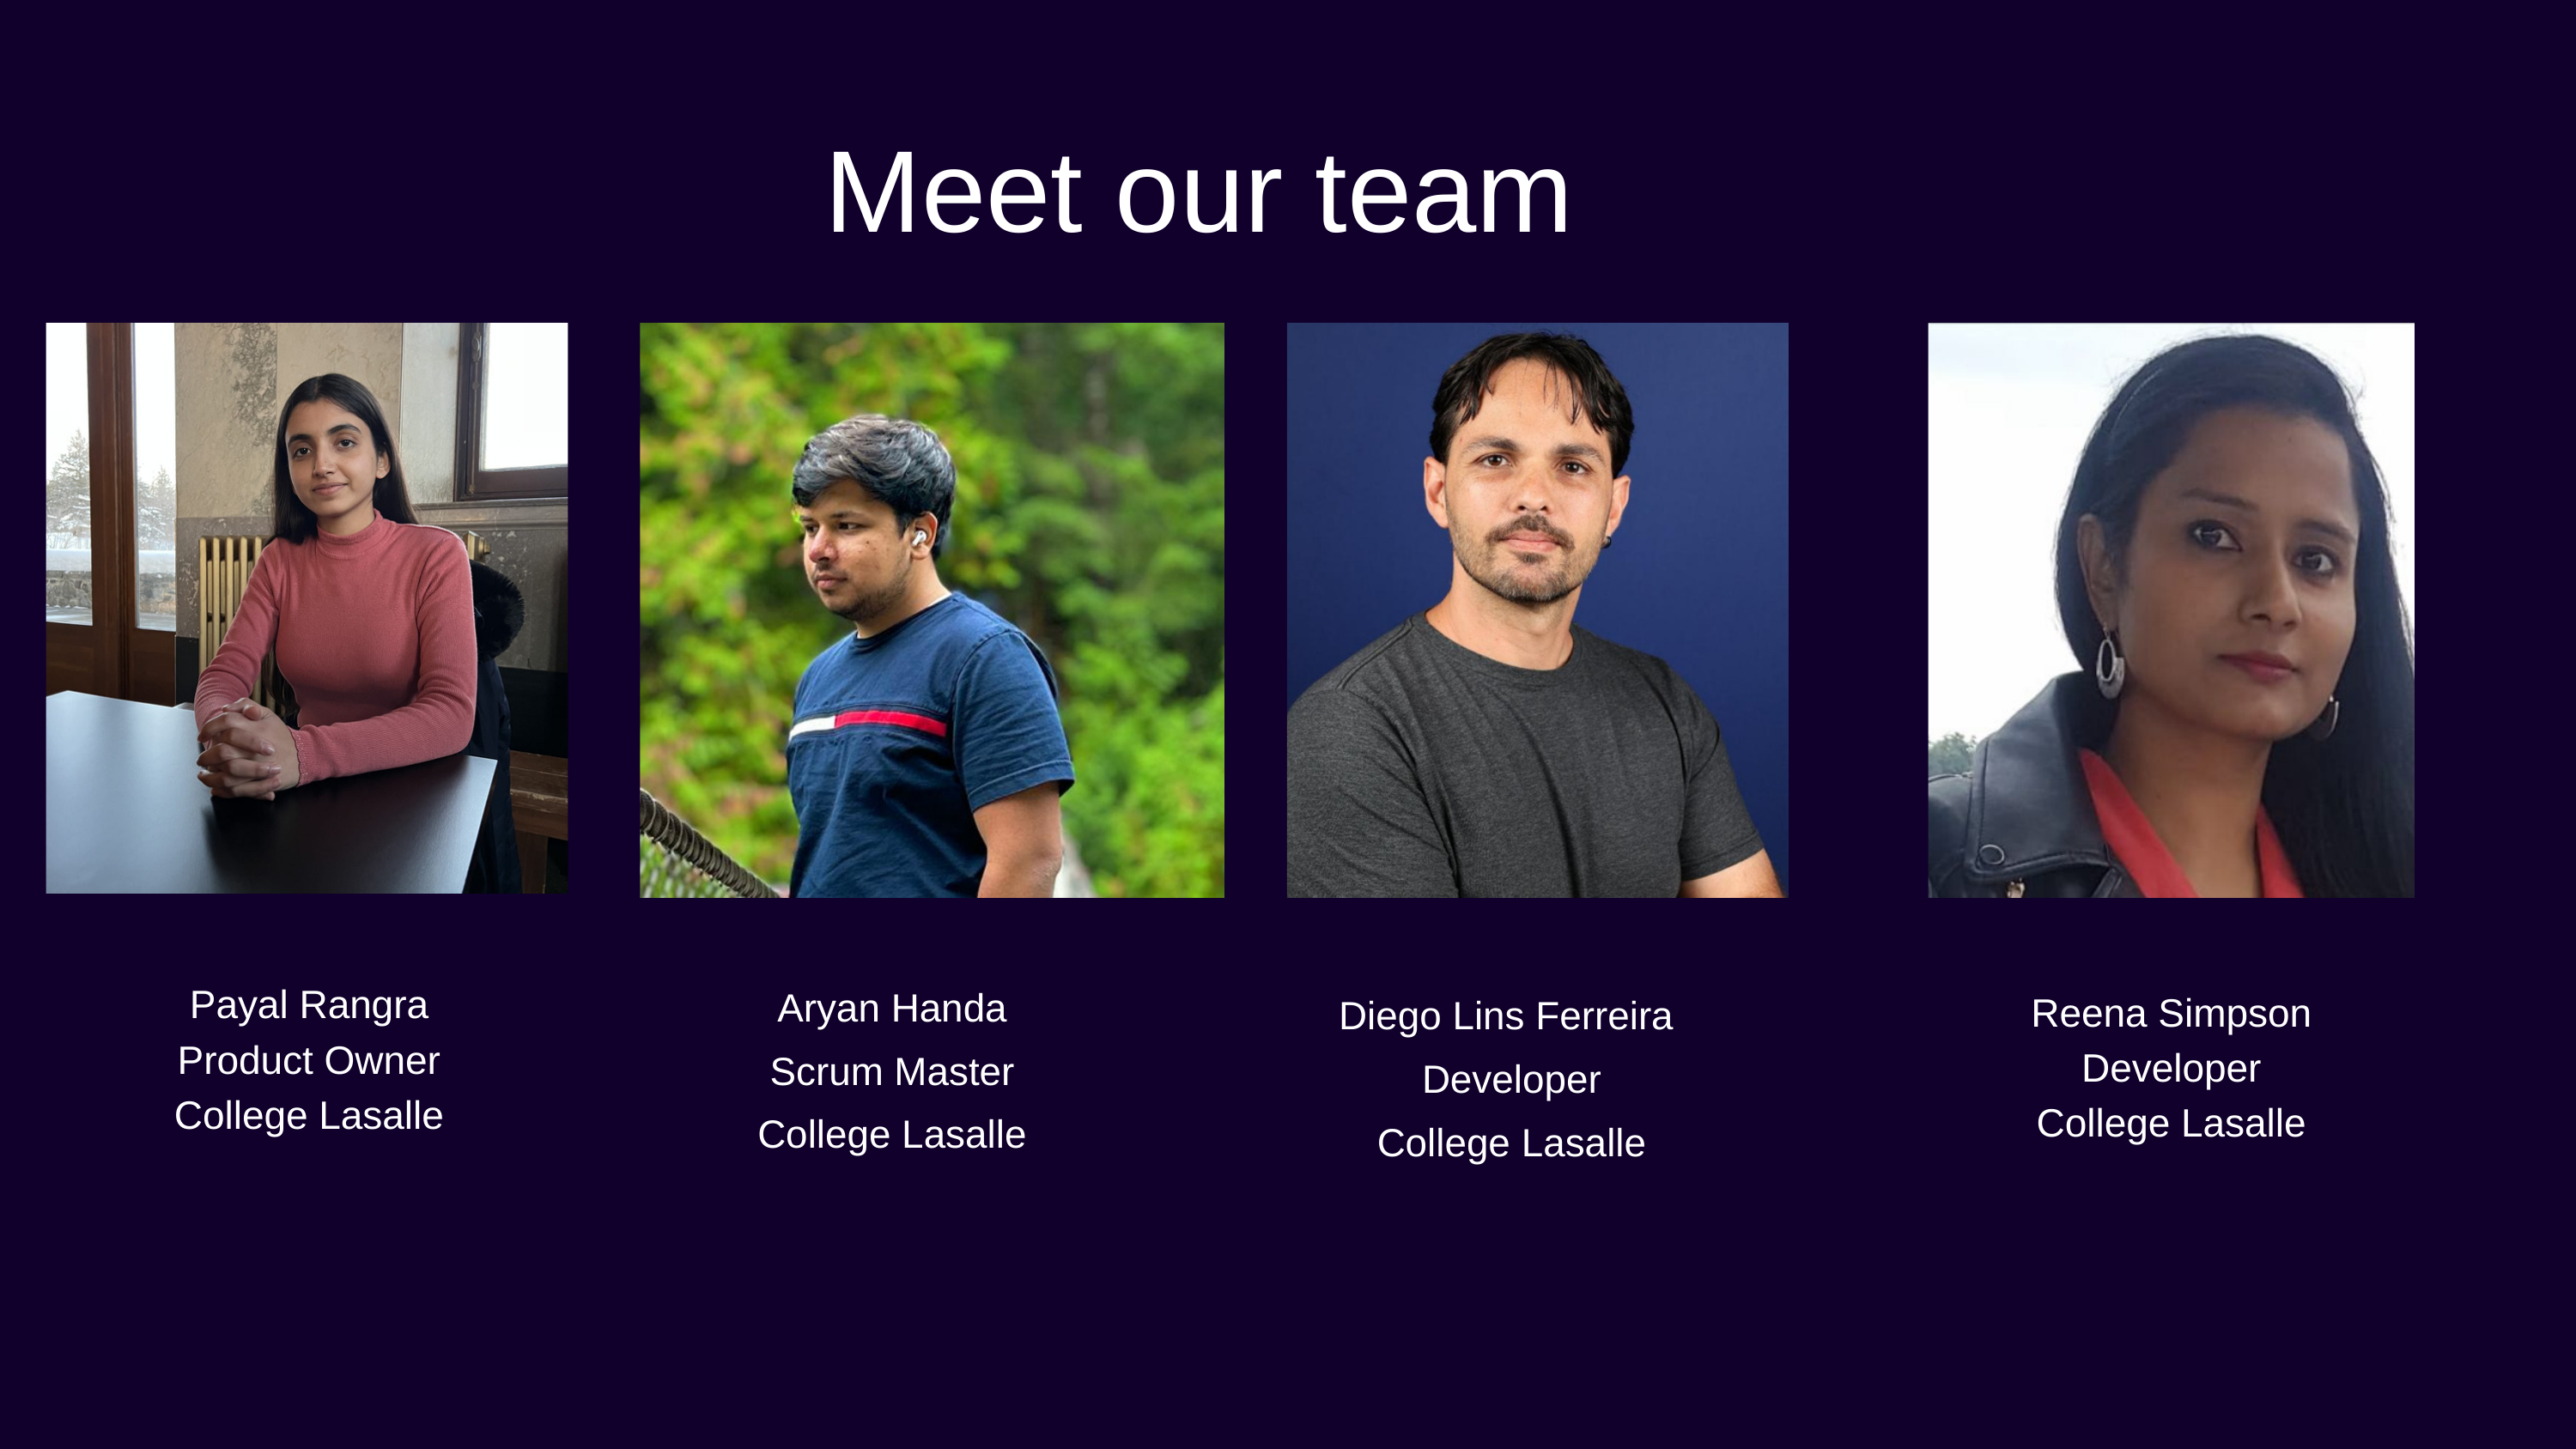

Meet our team

Payal Rangra
Product Owner
College Lasalle

Aryan Handa
Scrum Master
College Lasalle

Diego Lins Ferreira
Developer
College Lasalle

Reena Simpson
Developer
College Lasalle